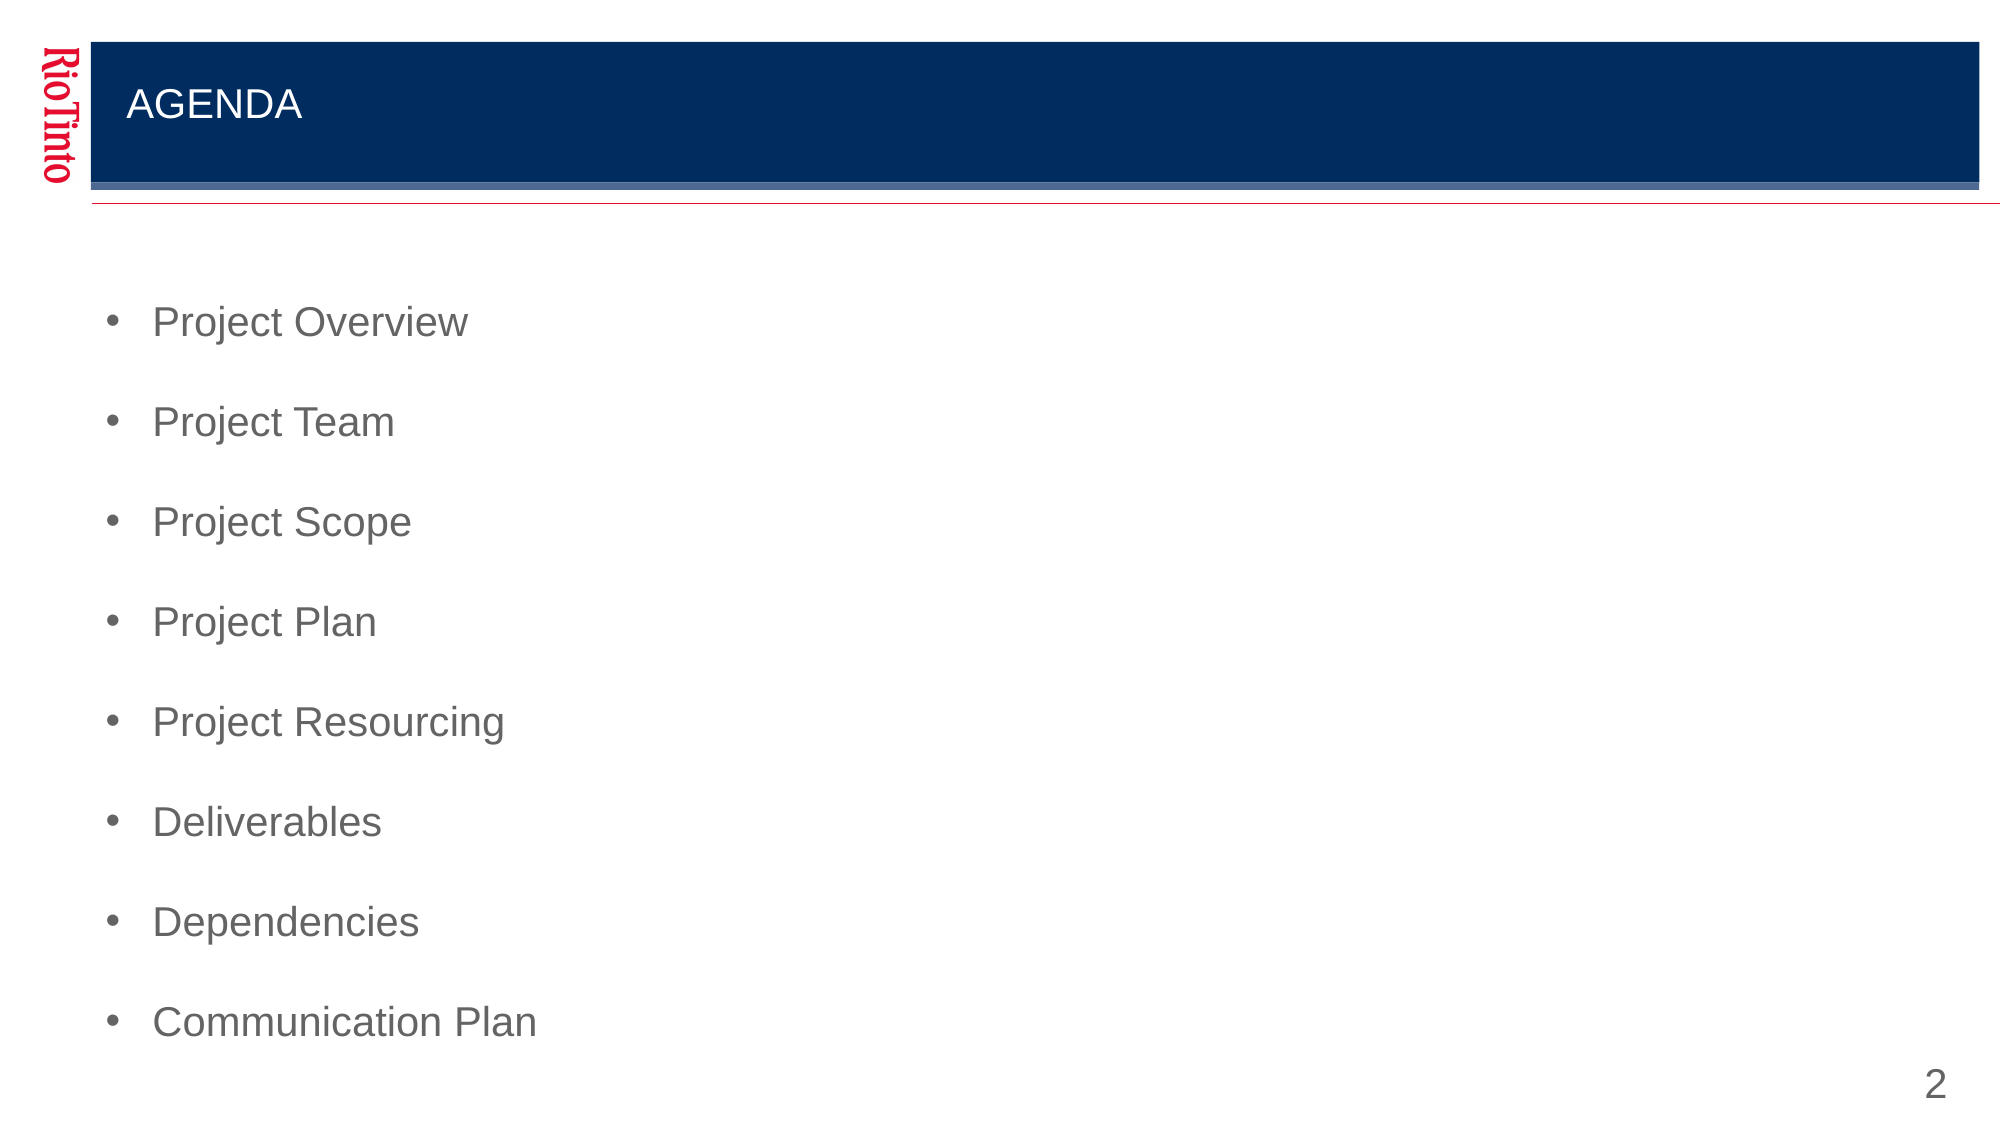

AGENDA

Project Overview

Project Team

Project Scope

Project Plan

Project Resourcing

Deliverables

Dependencies

Communication Plan
2